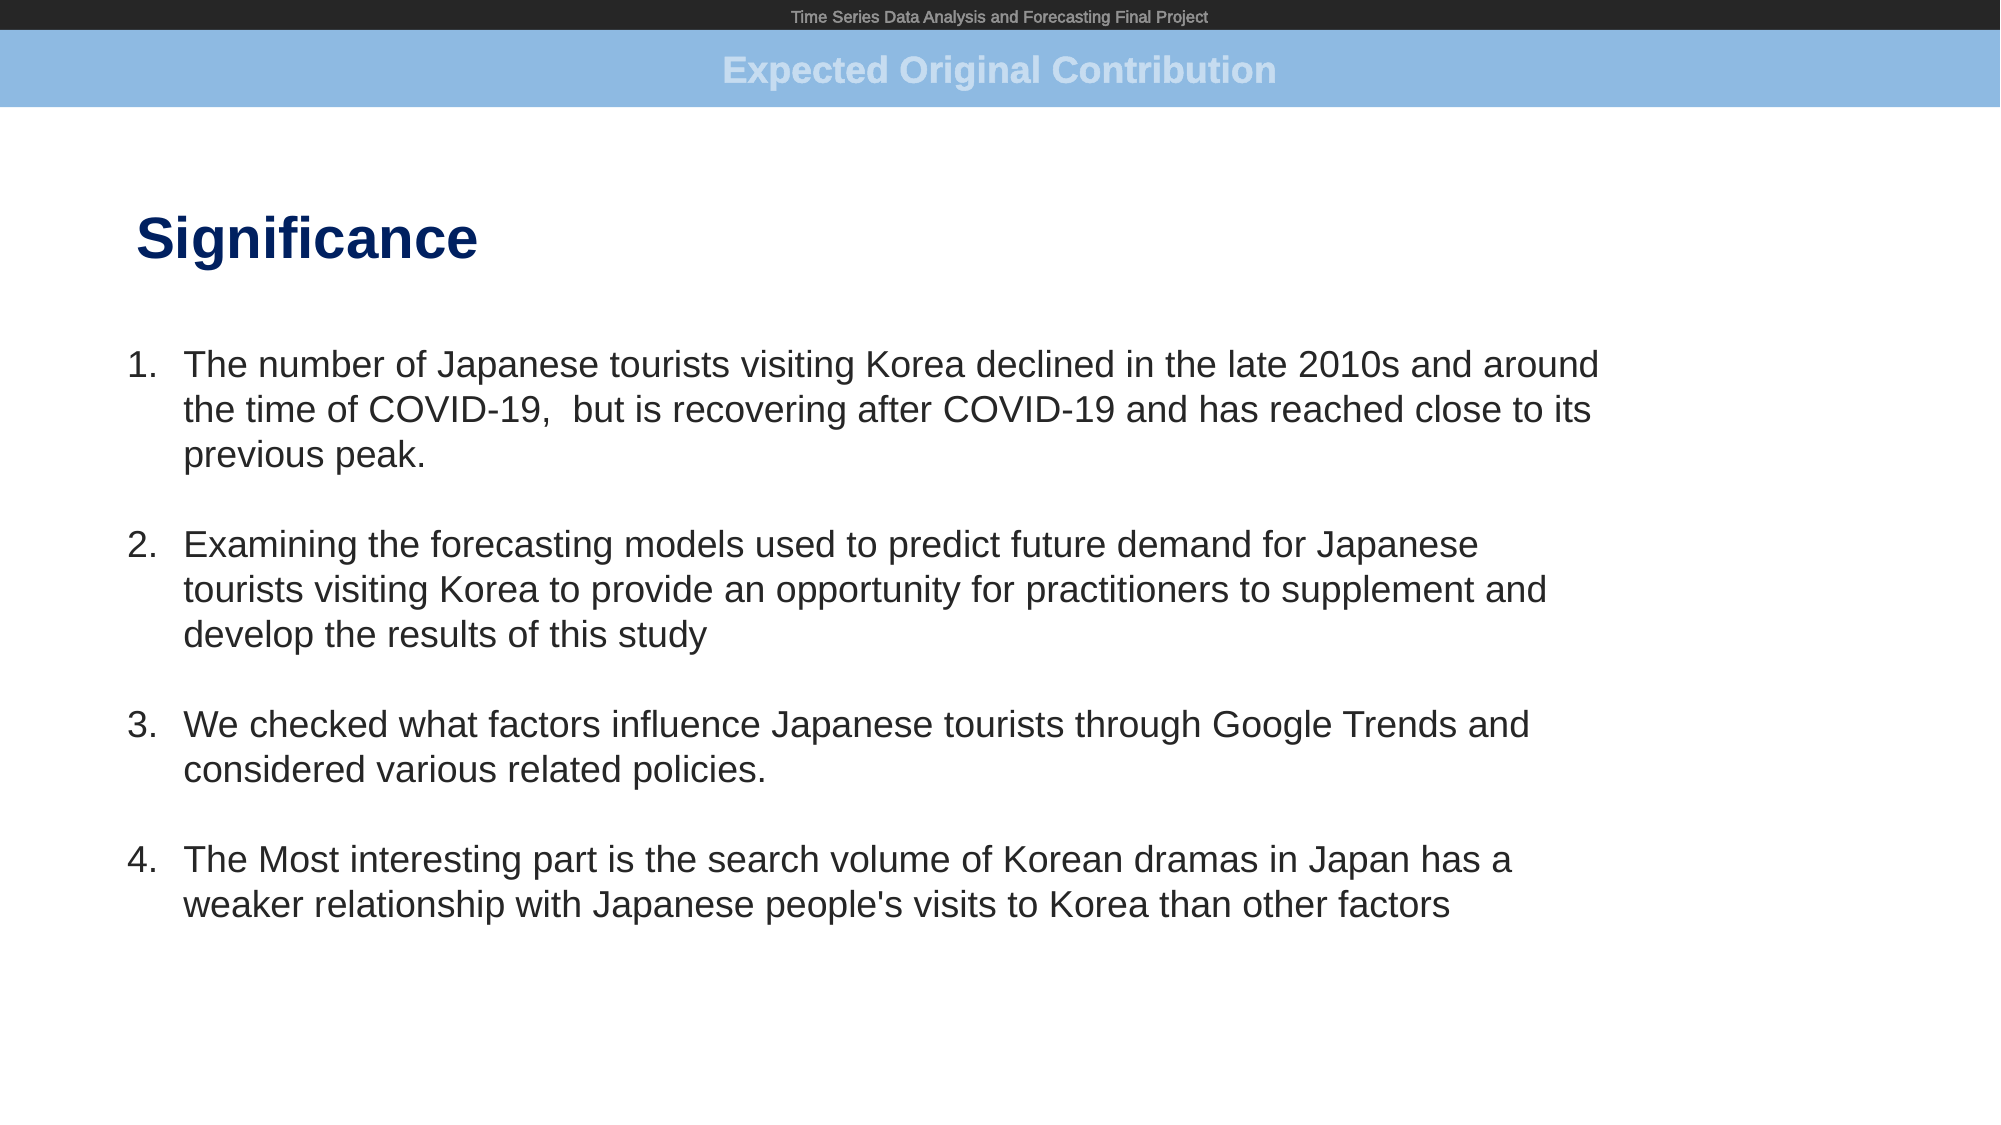

Time Series Data Analysis and Forecasting Final Project

Expected Original Contribution

Significance
The number of Japanese tourists visiting Korea declined in the late 2010s and around the time of COVID-19,  but is recovering after COVID-19 and has reached close to its previous peak.

Examining the forecasting models used to predict future demand for Japanese tourists visiting Korea to provide an opportunity for practitioners to supplement and develop the results of this study

We checked what factors influence Japanese tourists through Google Trends and considered various related policies.

The Most interesting part is the search volume of Korean dramas in Japan has a weaker relationship with Japanese people's visits to Korea than other factors